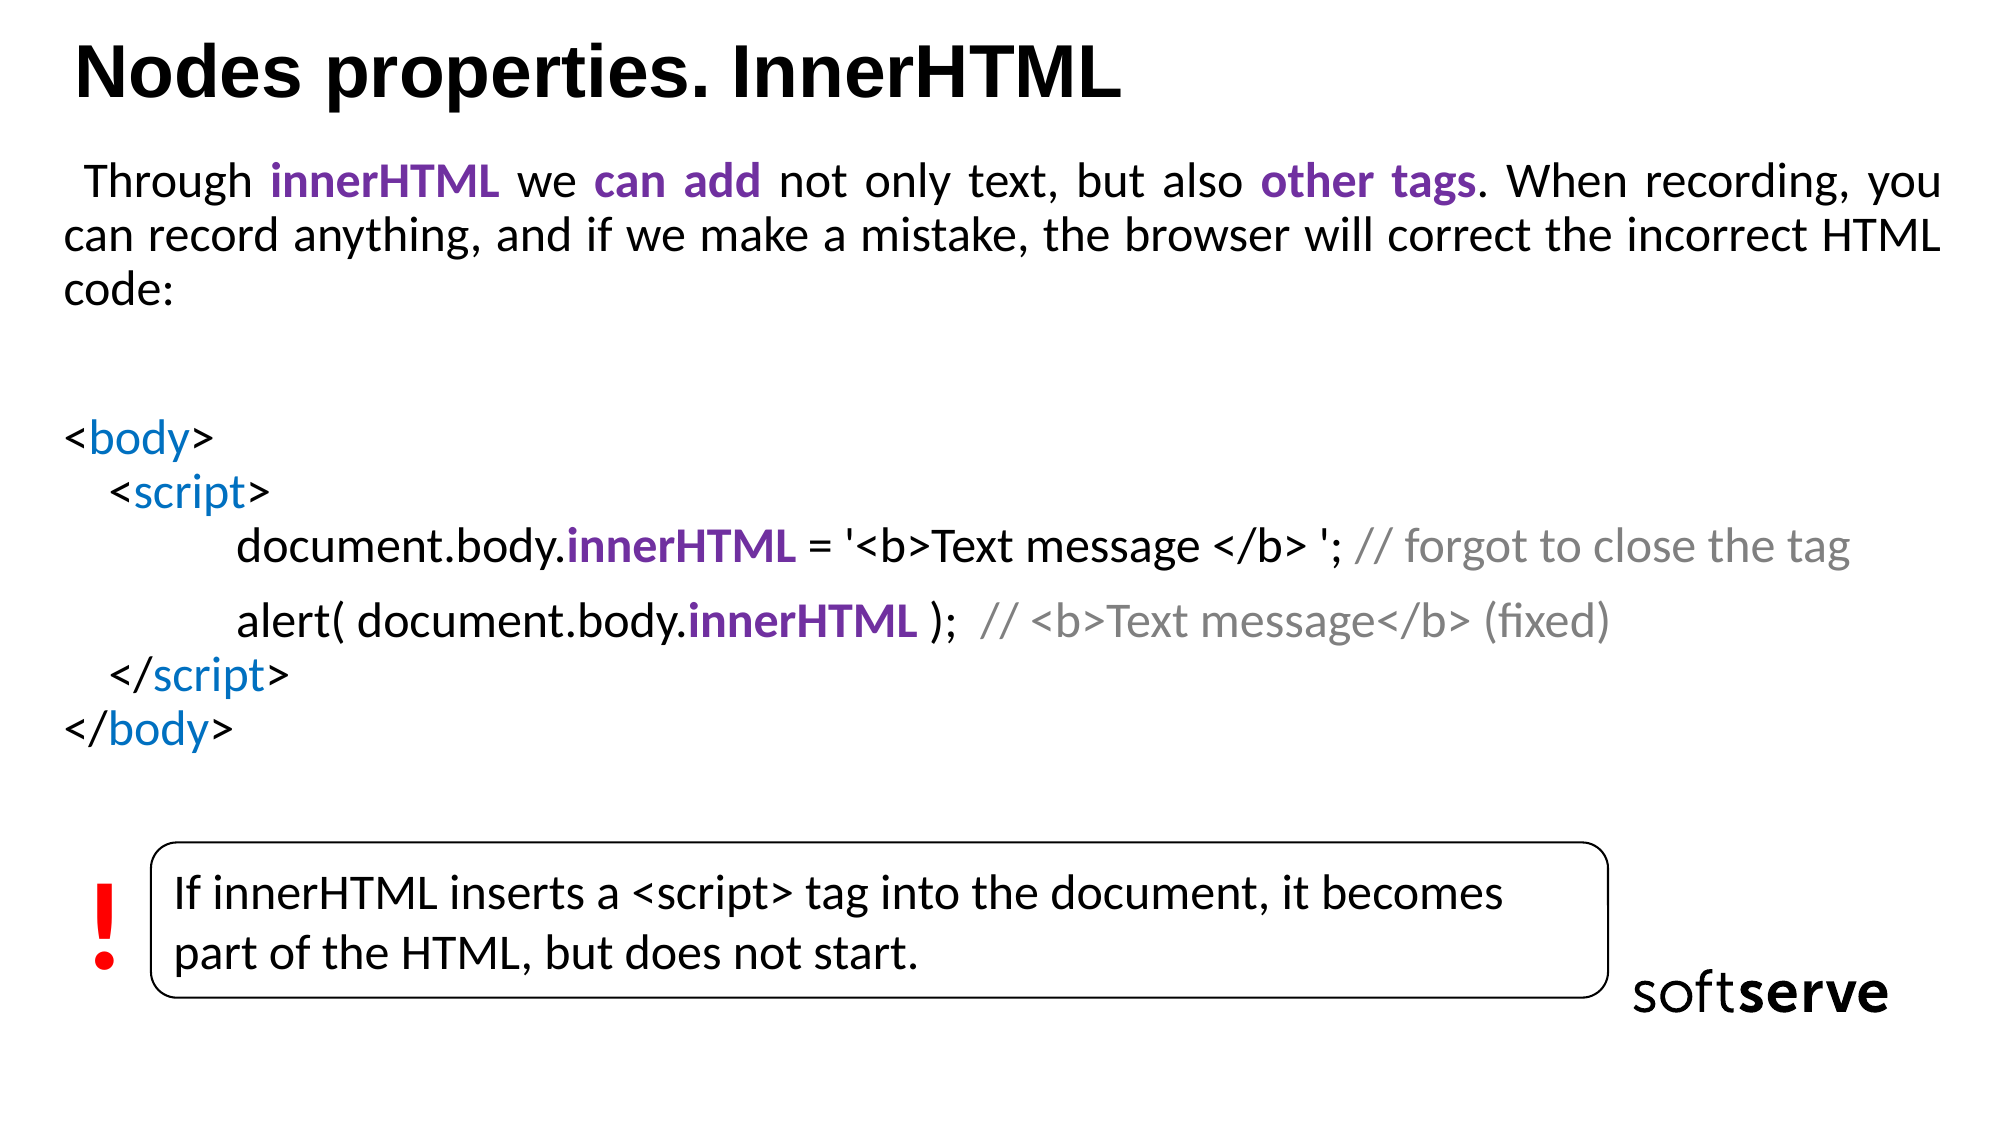

# Nodes properties. InnerHTML
Through innerHTML we can add not only text, but also other tags. When recording, you can record anything, and if we make a mistake, the browser will correct the incorrect HTML code:

<body>
    <script>
	  document.body.innerHTML = '<b>Text message </b> '; // forgot to close the tag
    	  alert( document.body.innerHTML );  // <b>Text message</b> (fixed)
    </script>
</body>
!
If innerHTML inserts a <script> tag into the document, it becomes part of the HTML, but does not start.